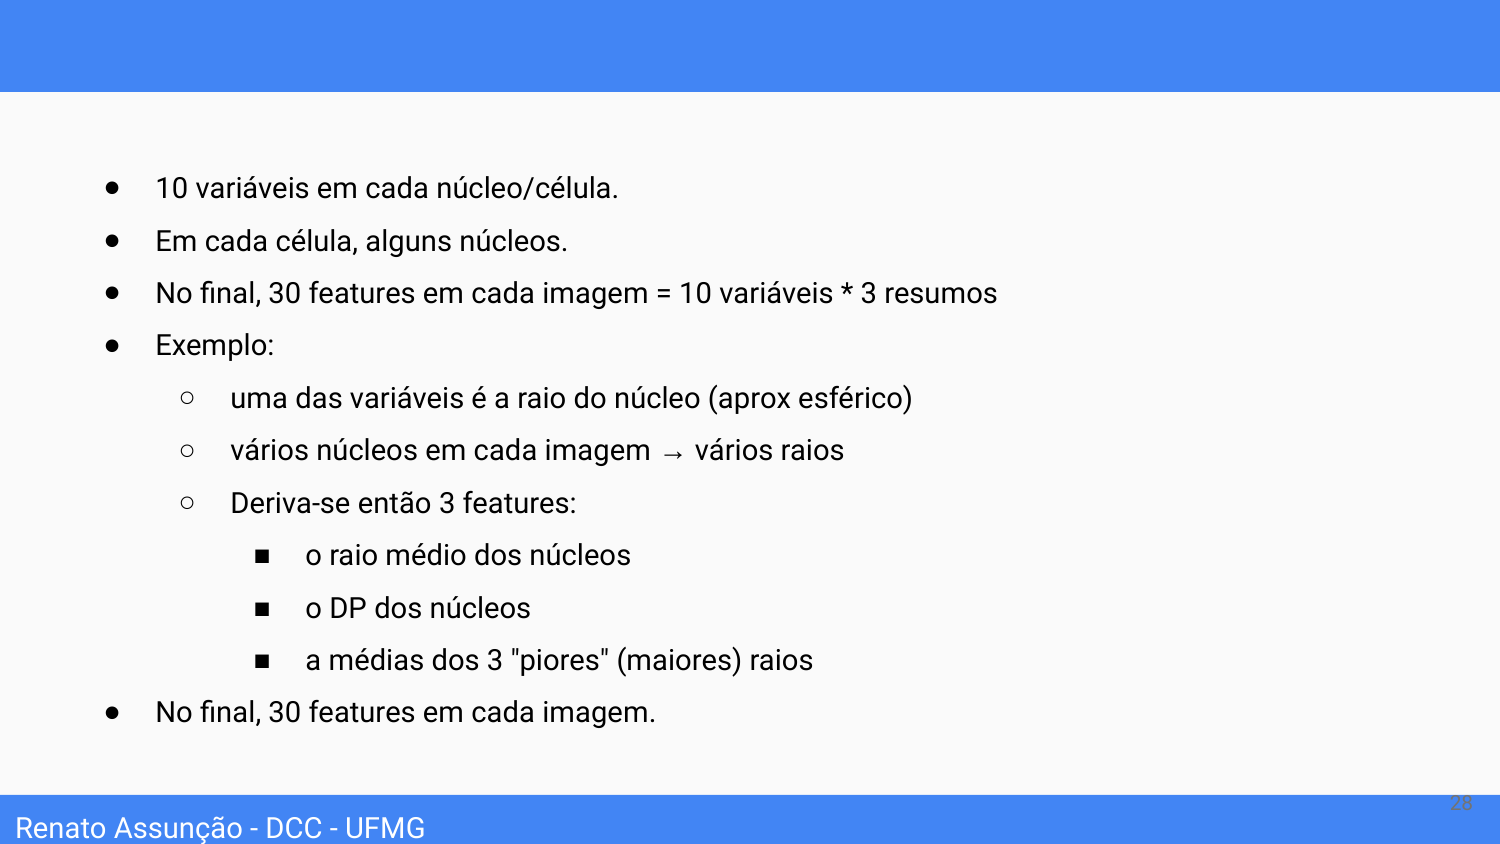

#
10 variáveis em cada núcleo/célula.
Em cada célula, alguns núcleos.
No final, 30 features em cada imagem = 10 variáveis * 3 resumos
Exemplo:
uma das variáveis é a raio do núcleo (aprox esférico)
vários núcleos em cada imagem → vários raios
Deriva-se então 3 features:
o raio médio dos núcleos
o DP dos núcleos
a médias dos 3 "piores" (maiores) raios
No final, 30 features em cada imagem.
28